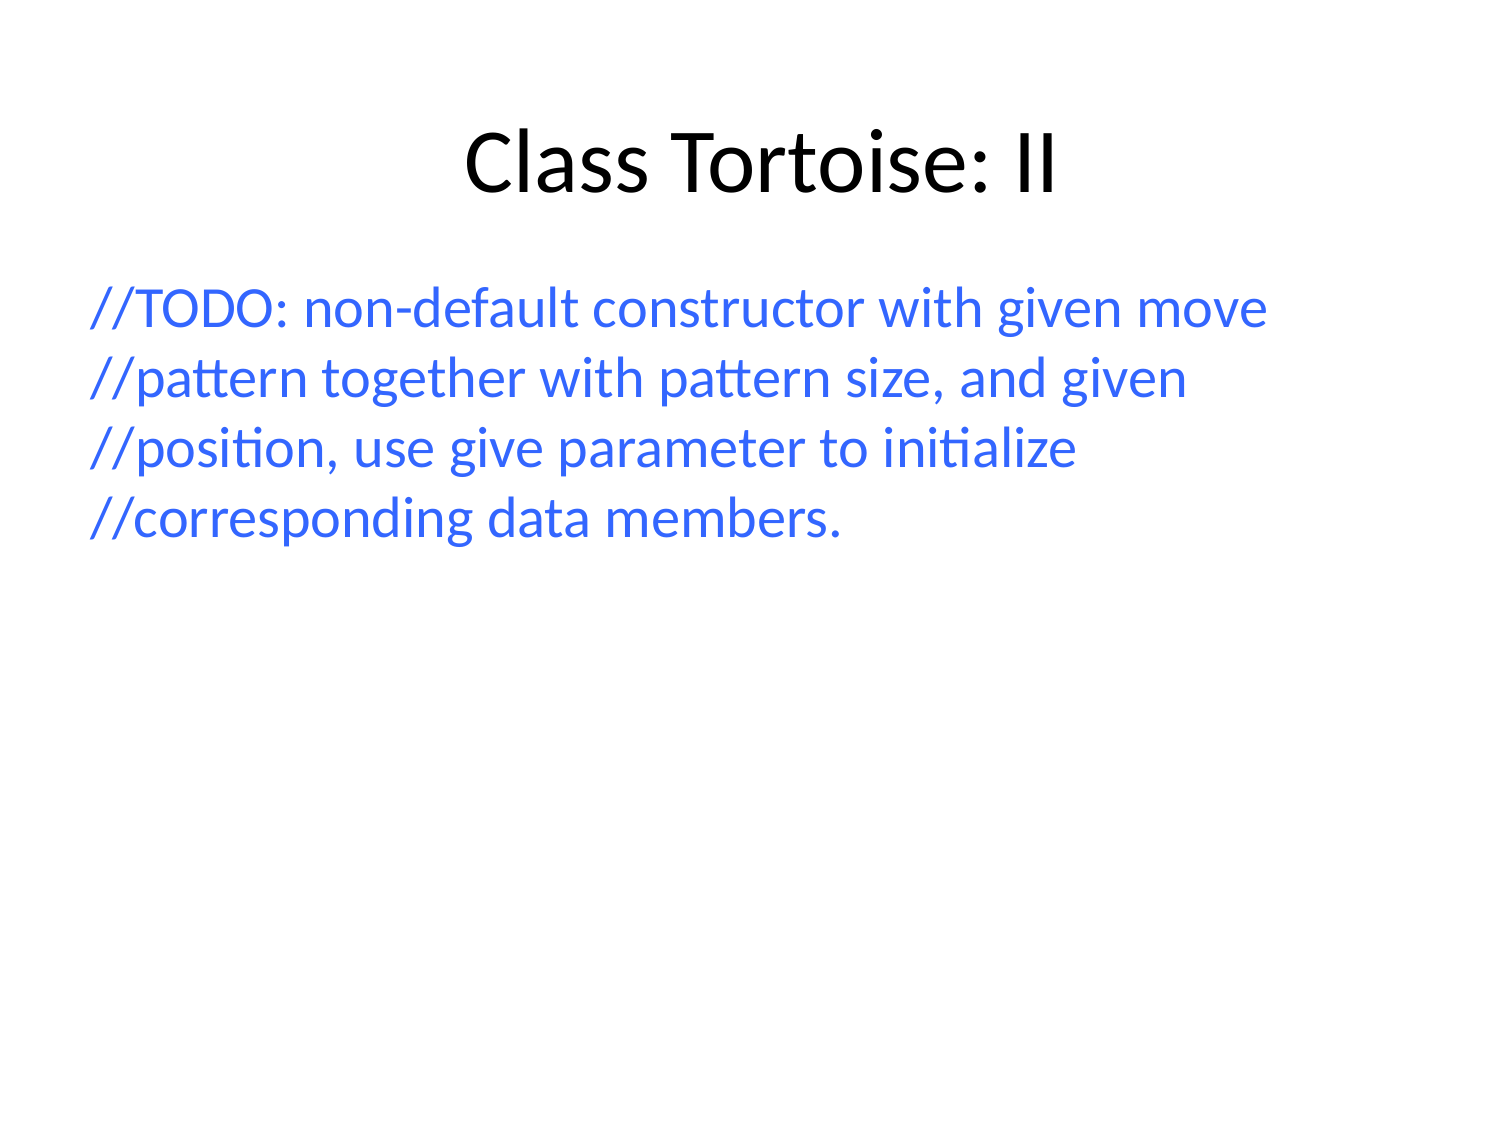

# Class Tortoise: II

//TODO: non-default constructor with given move //pattern together with pattern size, and given //position, use give parameter to initialize //corresponding data members.